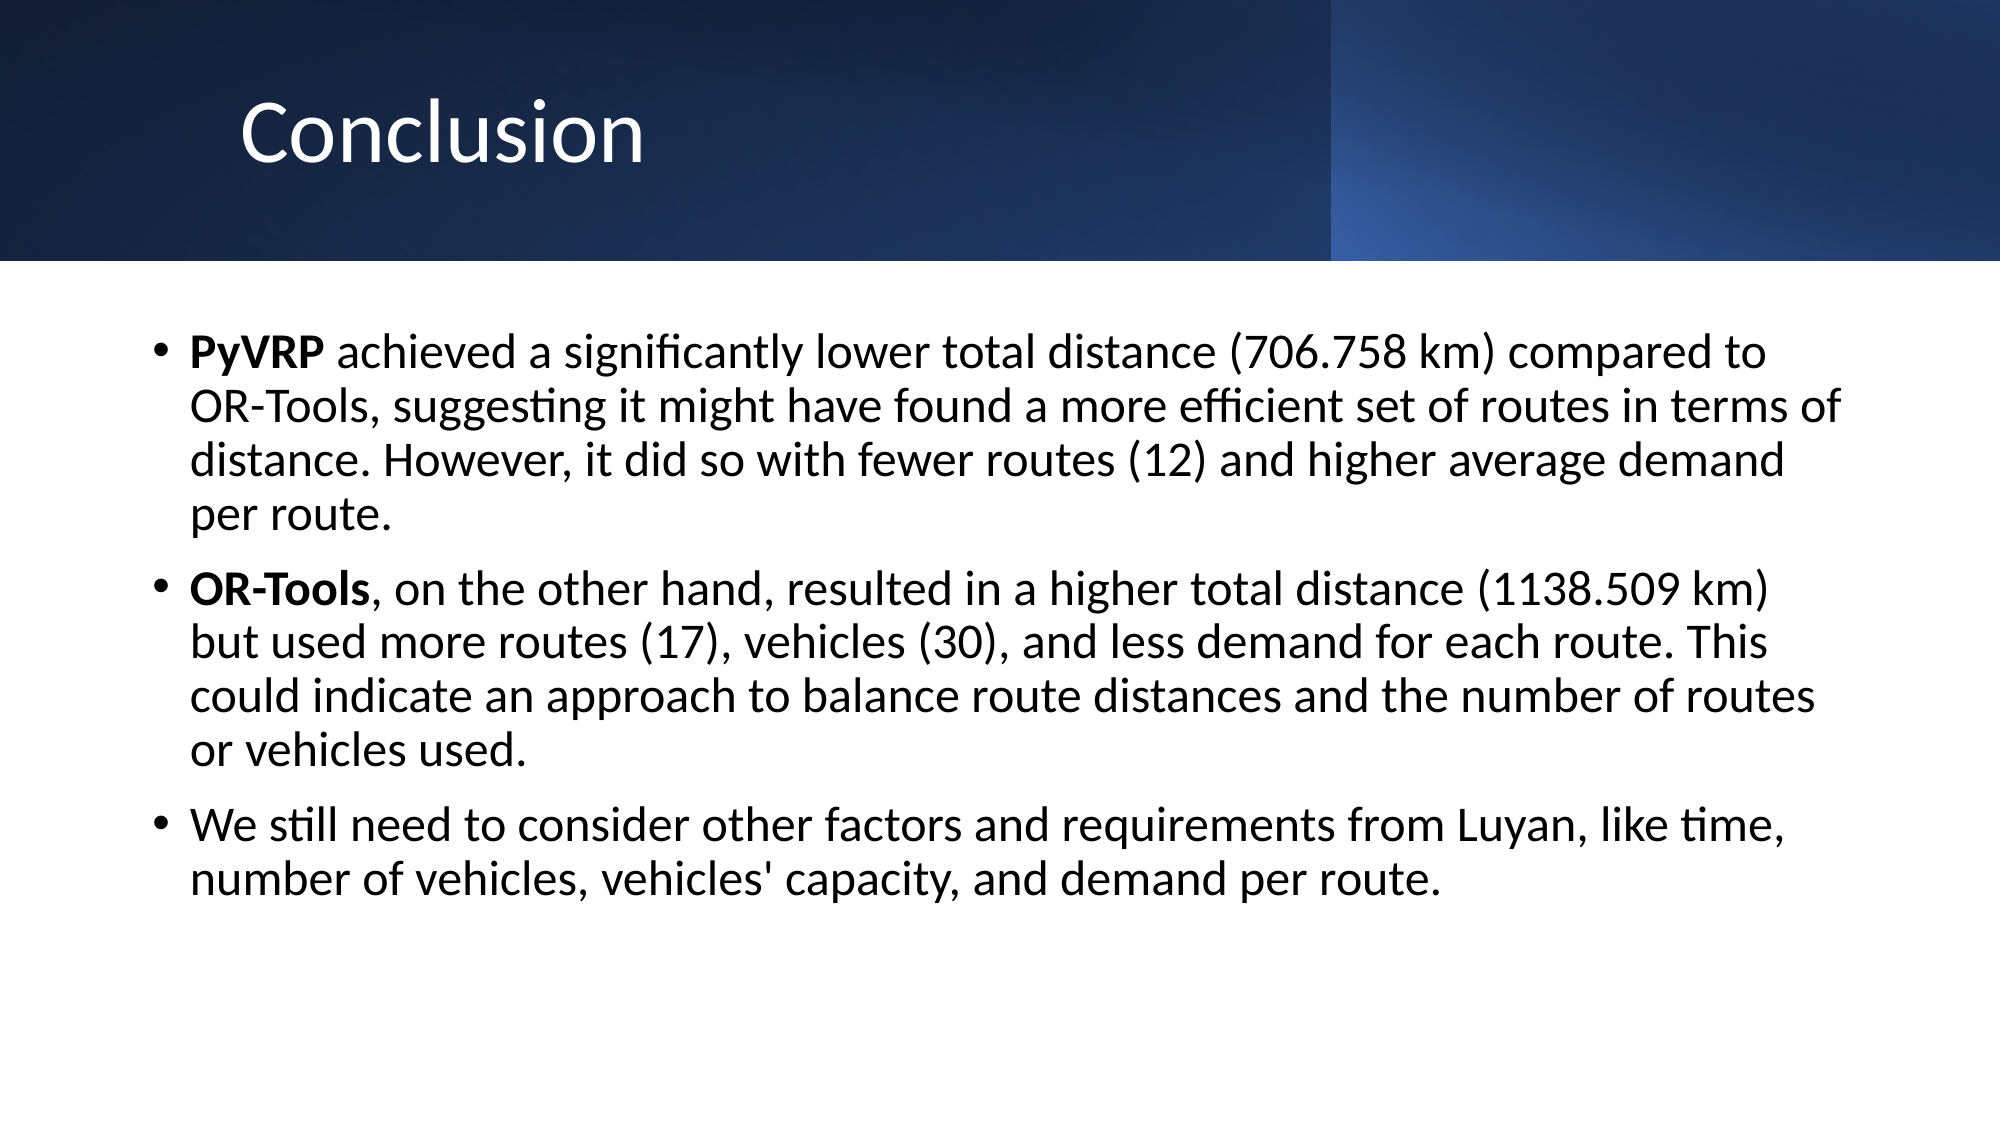

# Conclusion
PyVRP achieved a significantly lower total distance (706.758 km) compared to OR-Tools, suggesting it might have found a more efficient set of routes in terms of distance. However, it did so with fewer routes (12) and higher average demand per route.
OR-Tools, on the other hand, resulted in a higher total distance (1138.509 km) but used more routes (17), vehicles (30), and less demand for each route. This could indicate an approach to balance route distances and the number of routes or vehicles used.
We still need to consider other factors and requirements from Luyan, like time, number of vehicles, vehicles' capacity, and demand per route.